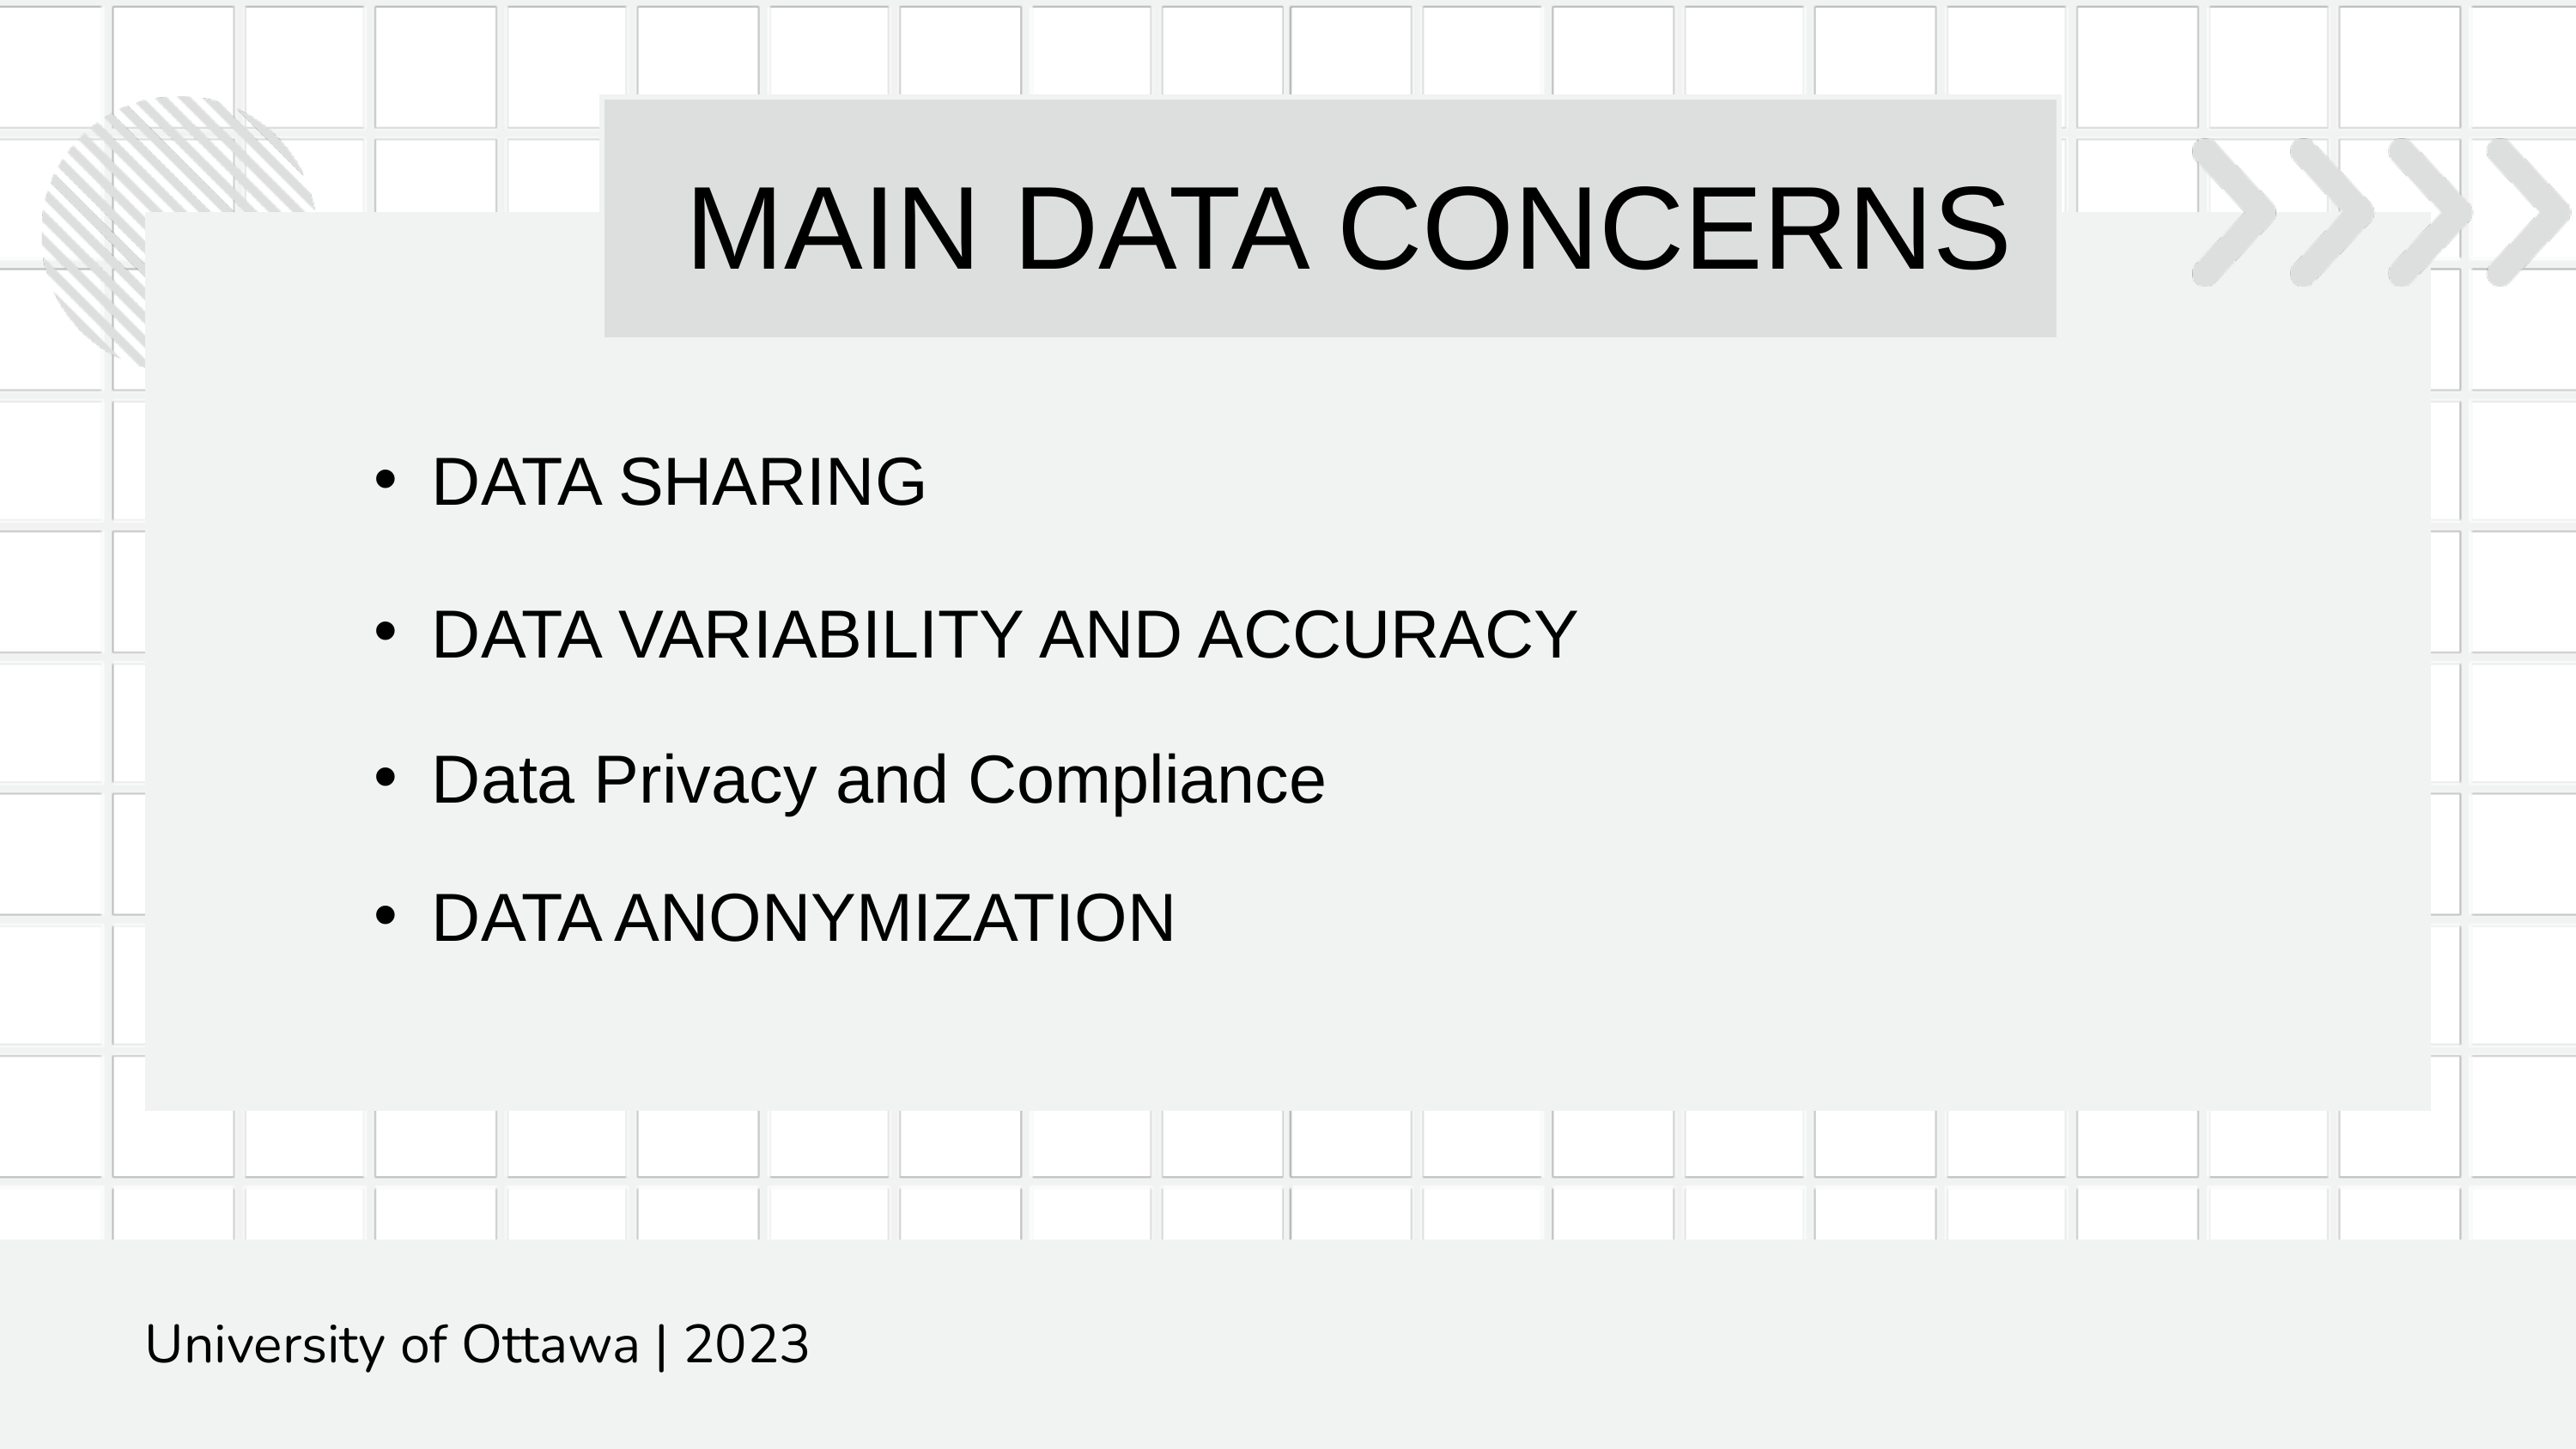

MAIN DATA CONCERNS

DATA SHARING
DATA VARIABILITY AND ACCURACY

Data Privacy and Compliance
DATA ANONYMIZATION

University of Ottawa | 2023